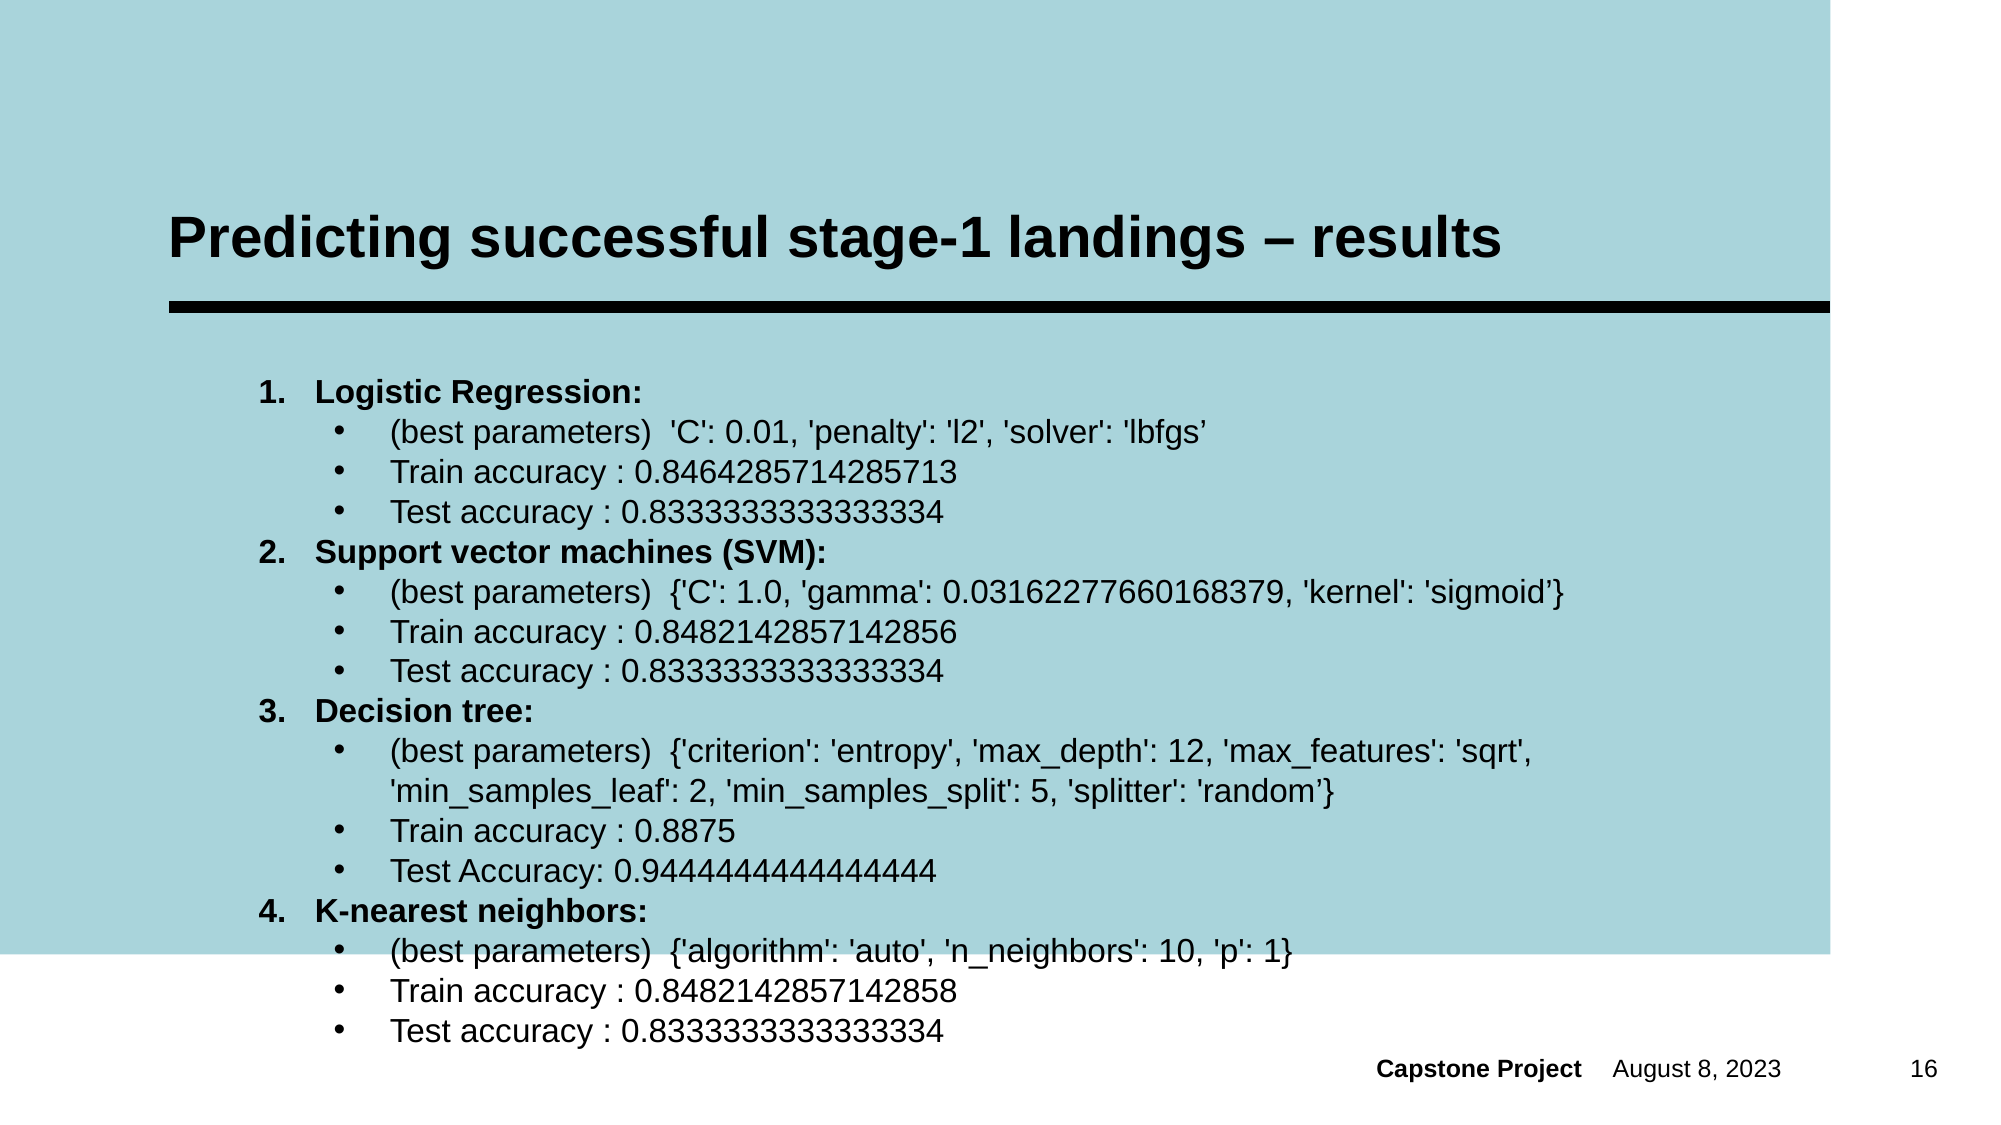

# Predicting successful stage-1 landings – results
Logistic Regression:
(best parameters)  'C': 0.01, 'penalty': 'l2', 'solver': 'lbfgs’
Train accuracy : 0.8464285714285713
Test accuracy : 0.8333333333333334
Support vector machines (SVM):
(best parameters)  {'C': 1.0, 'gamma': 0.03162277660168379, 'kernel': 'sigmoid’}
Train accuracy : 0.8482142857142856
Test accuracy : 0.8333333333333334
Decision tree:
(best parameters)  {'criterion': 'entropy', 'max_depth': 12, 'max_features': 'sqrt', 'min_samples_leaf': 2, 'min_samples_split': 5, 'splitter': 'random’}
Train accuracy : 0.8875
Test Accuracy: 0.9444444444444444
K-nearest neighbors:
(best parameters)  {'algorithm': 'auto', 'n_neighbors': 10, 'p': 1}
Train accuracy : 0.8482142857142858
Test accuracy : 0.8333333333333334
August 8, 2023
16
Capstone Project